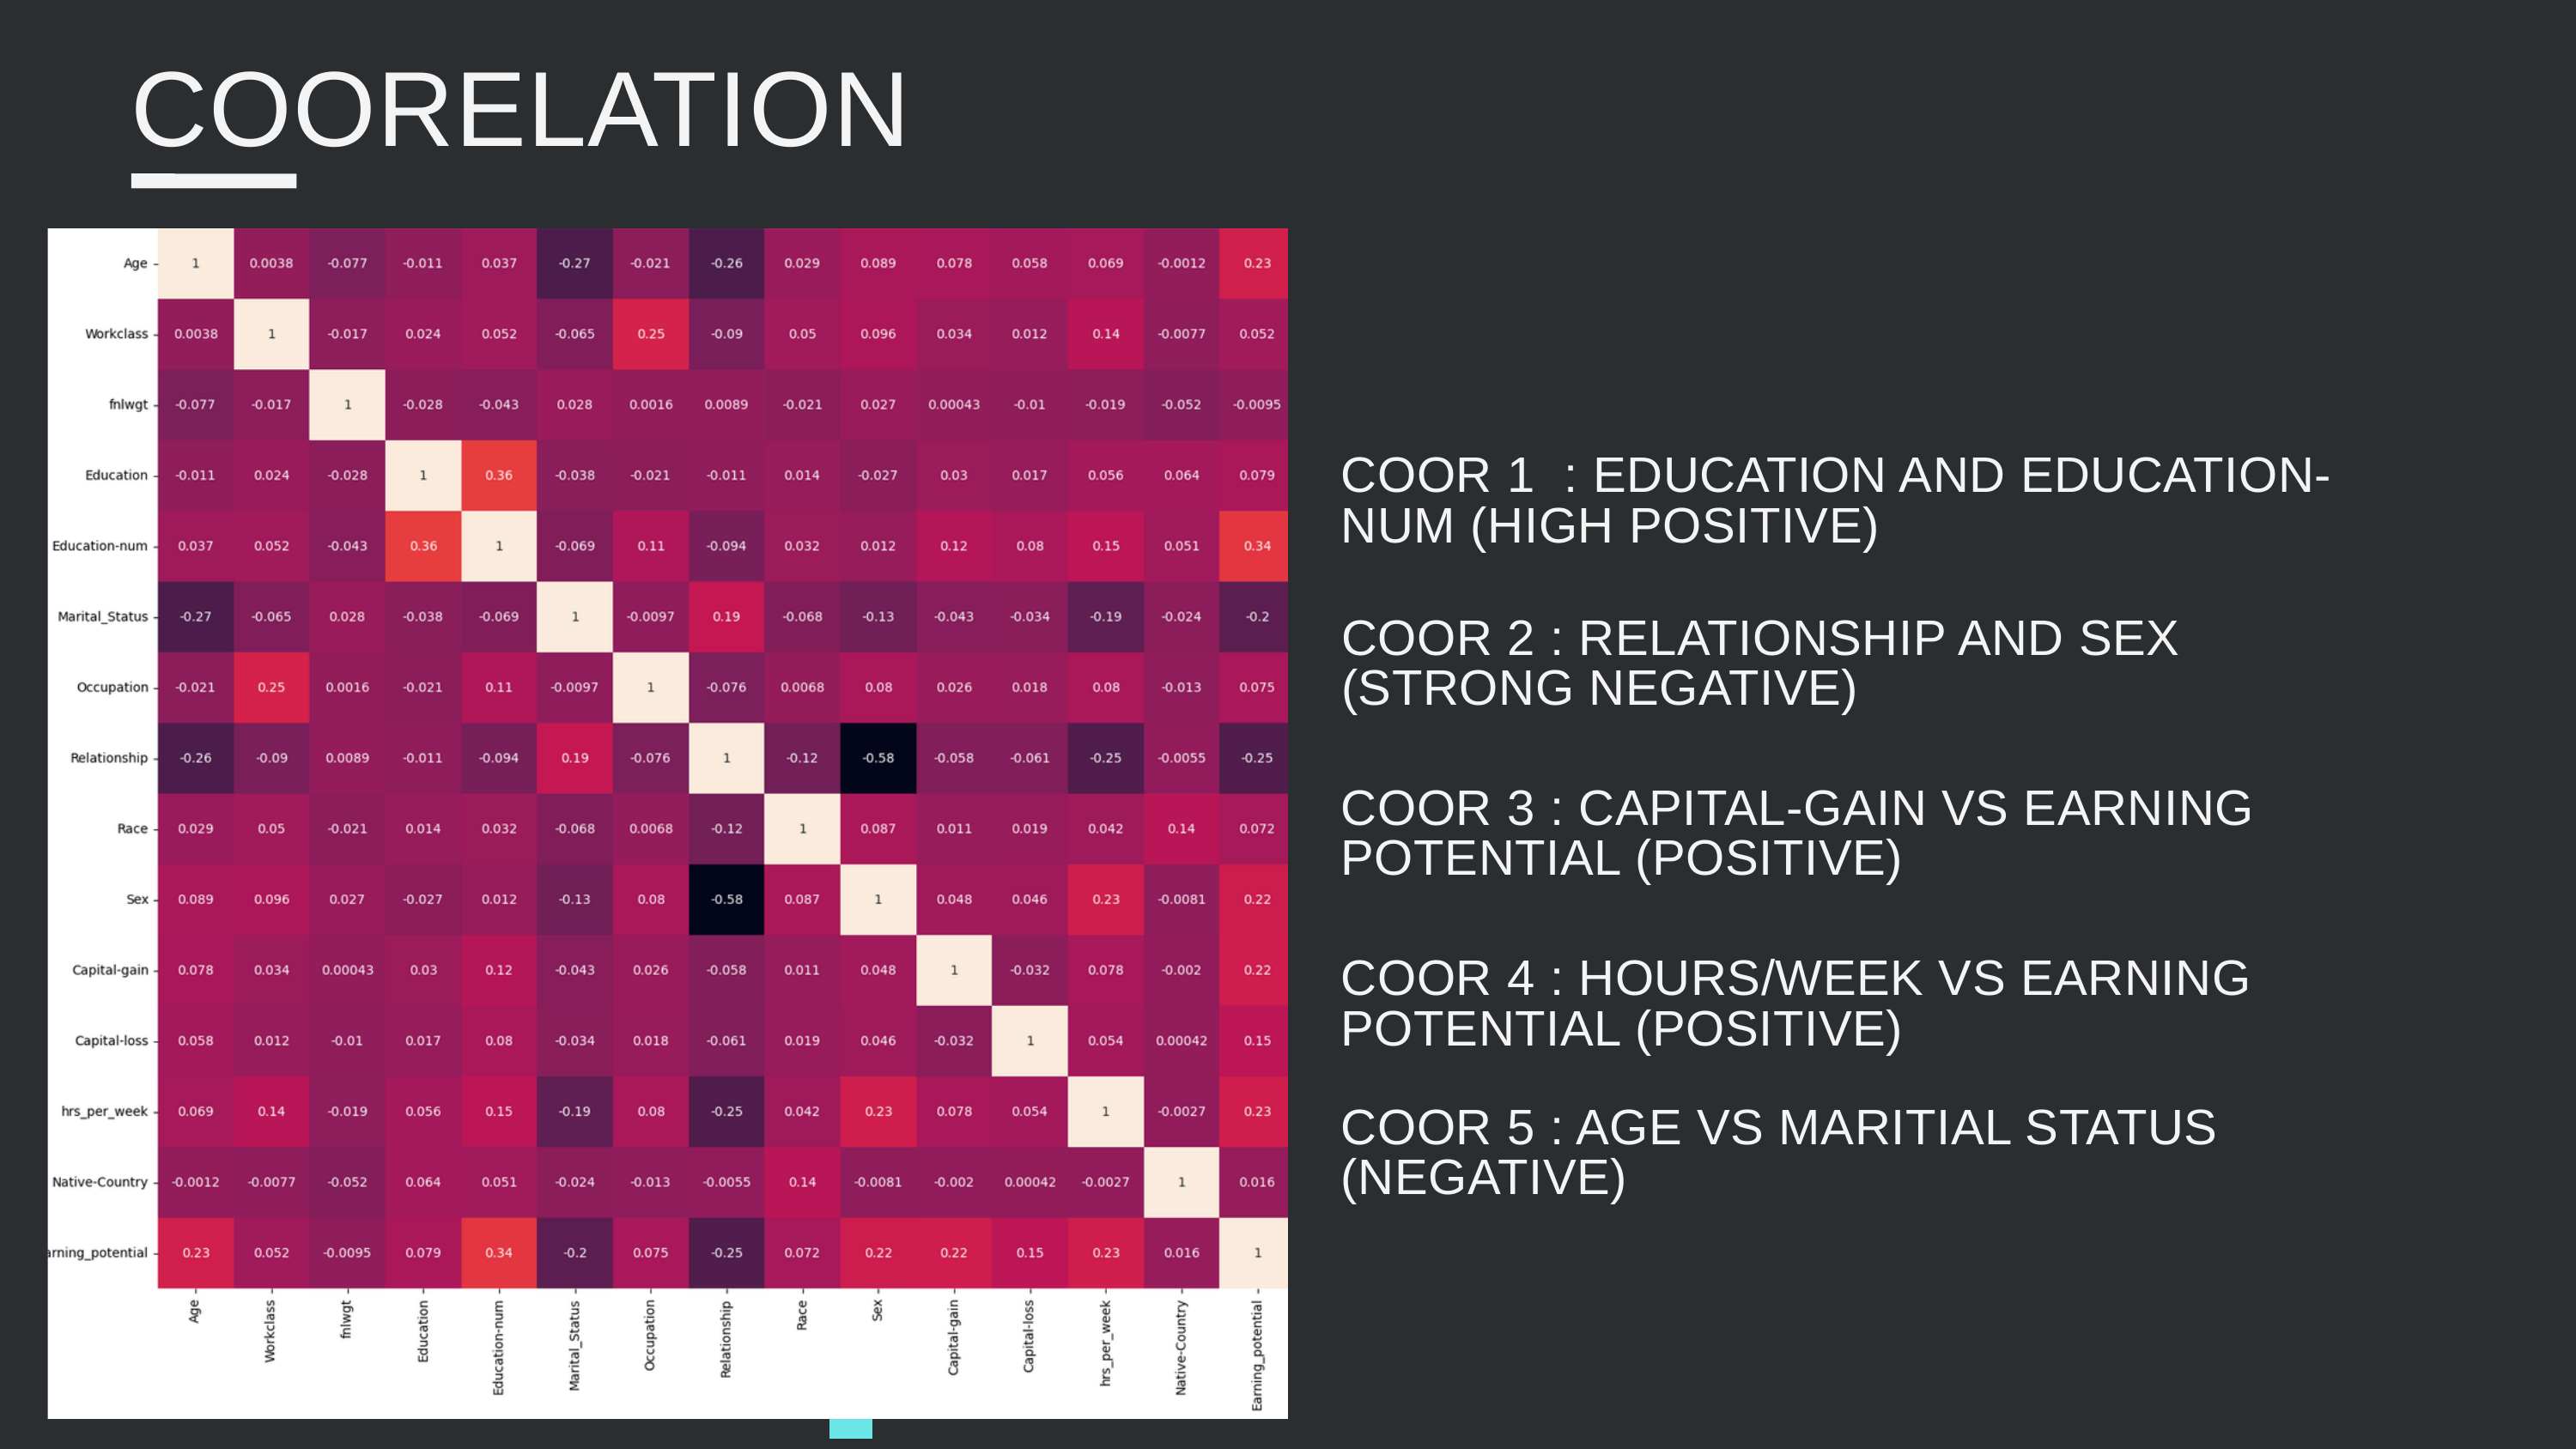

COORELATION

COOR 1  : EDUCATION AND EDUCATION-
NUM (HIGH POSITIVE)
COOR 2 : RELATIONSHIP AND SEX         (STRONG NEGATIVE)
COOR 3 : CAPITAL-GAIN VS EARNING POTENTIAL (POSITIVE)
COOR 4 : HOURS/WEEK VS EARNING POTENTIAL (POSITIVE)
COOR 5 : AGE VS MARITIAL STATUS (NEGATIVE)